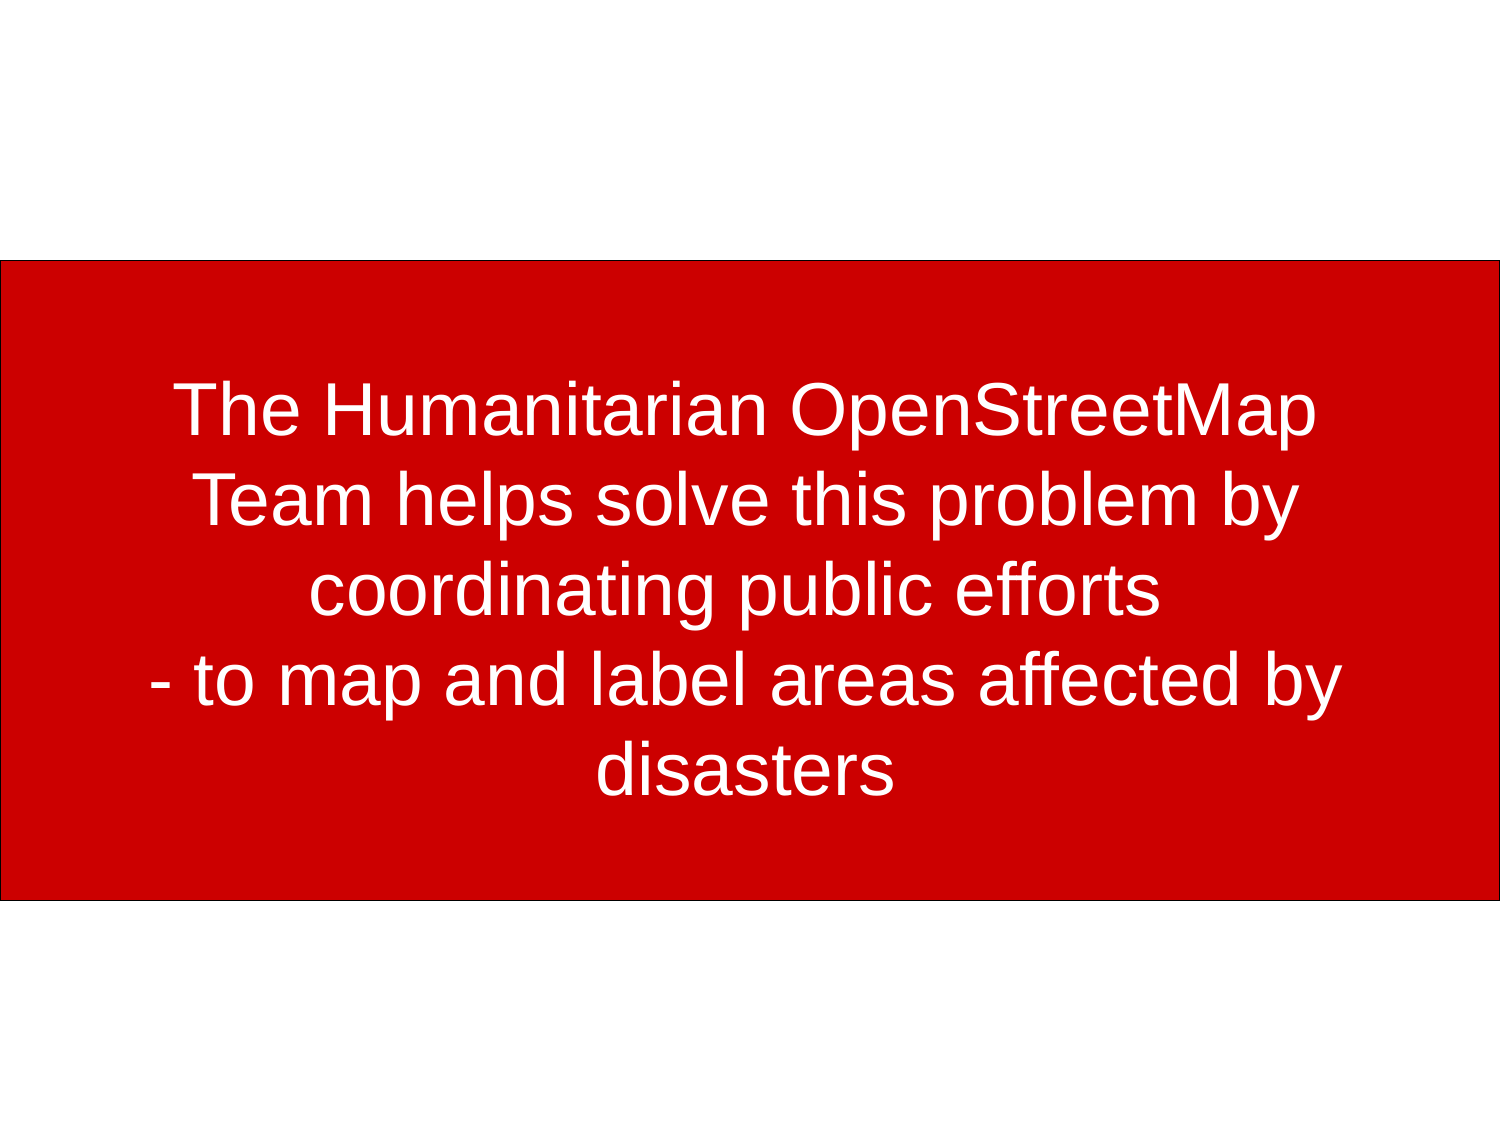

# The Humanitarian OpenStreetMap Team helps solve this problem by coordinating public efforts
- to map and label areas affected by disasters